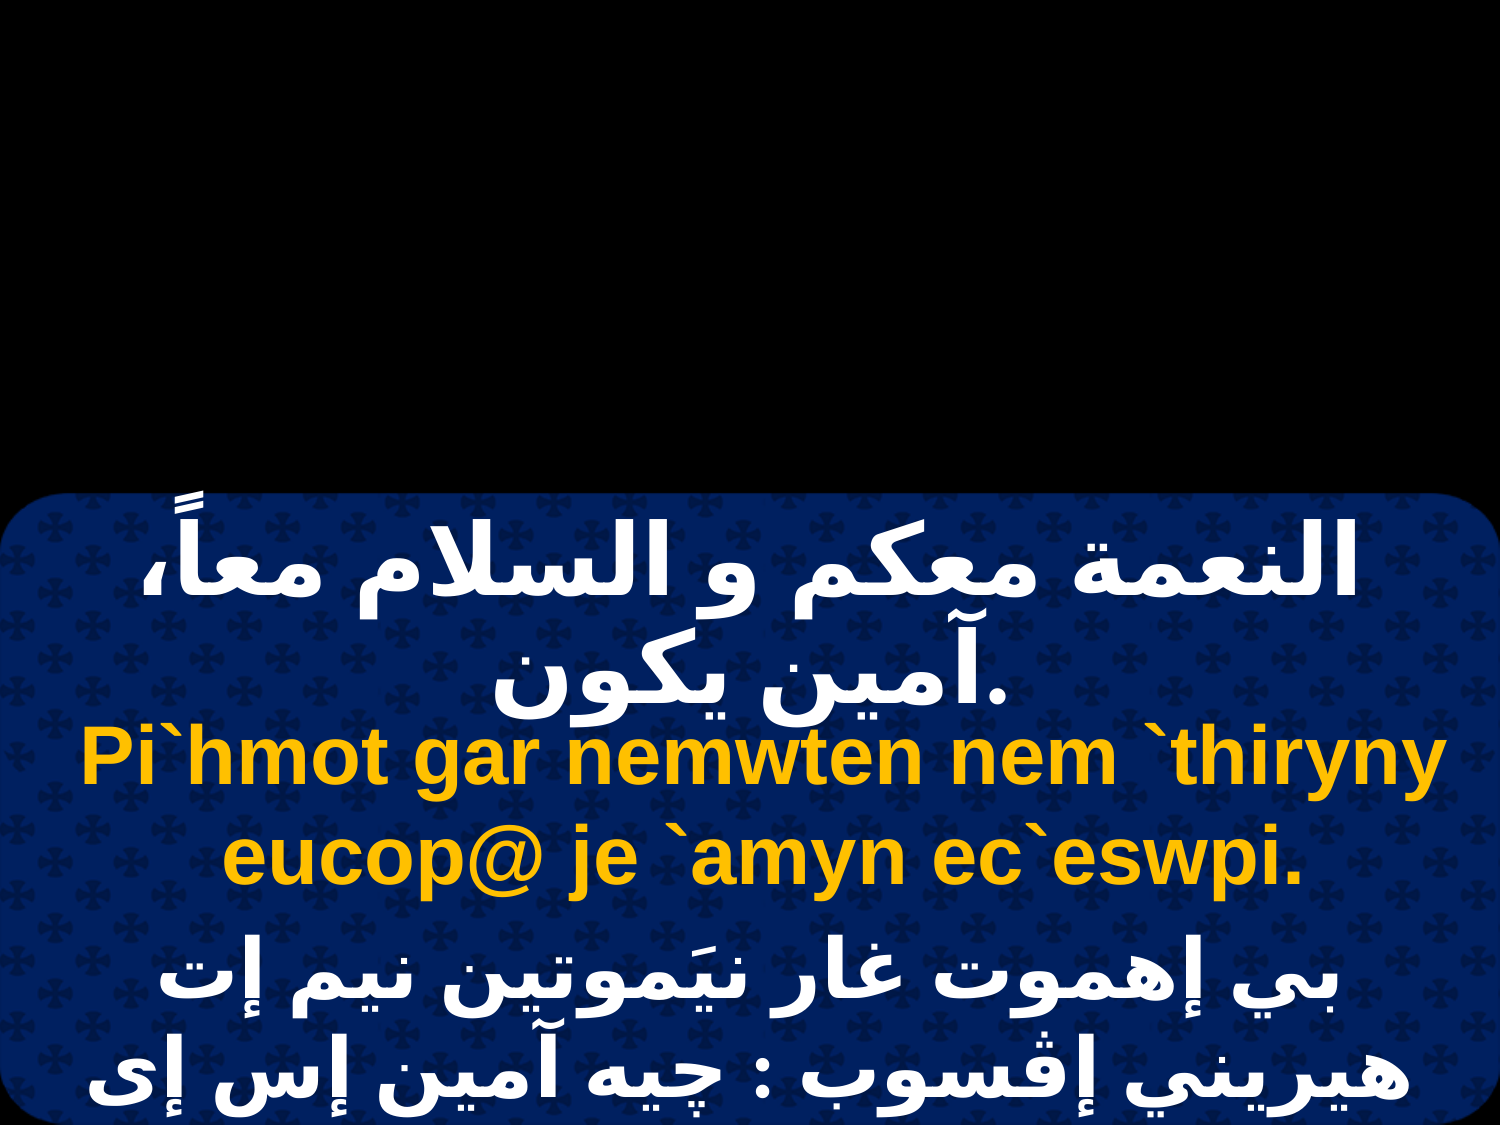

ثم ختام البولس قبطياً
النعمة معكم و السلام معاً، آمين يكون.

Pi`hmot gar nemwten nem `thiryny eucop@ je `amyn ec`eswpi.

بي إهموت غار نيَموتين نيم إت هيريني إڤسوب : چيه آمين إس إى شوبي.